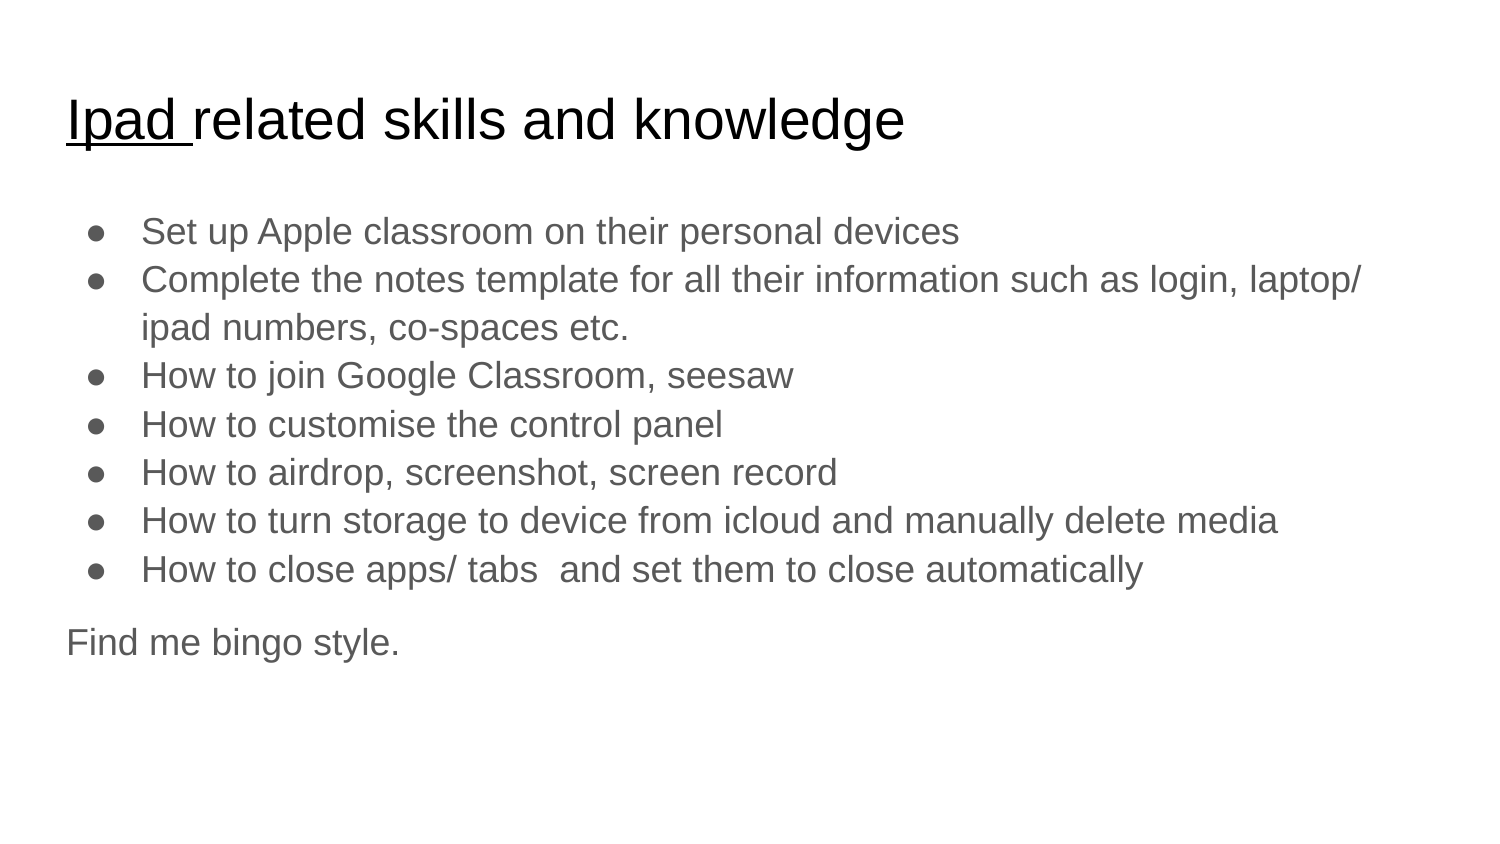

# Ipad related skills and knowledge
Set up Apple classroom on their personal devices
Complete the notes template for all their information such as login, laptop/ ipad numbers, co-spaces etc.
How to join Google Classroom, seesaw
How to customise the control panel
How to airdrop, screenshot, screen record
How to turn storage to device from icloud and manually delete media
How to close apps/ tabs  and set them to close automatically
Find me bingo style.